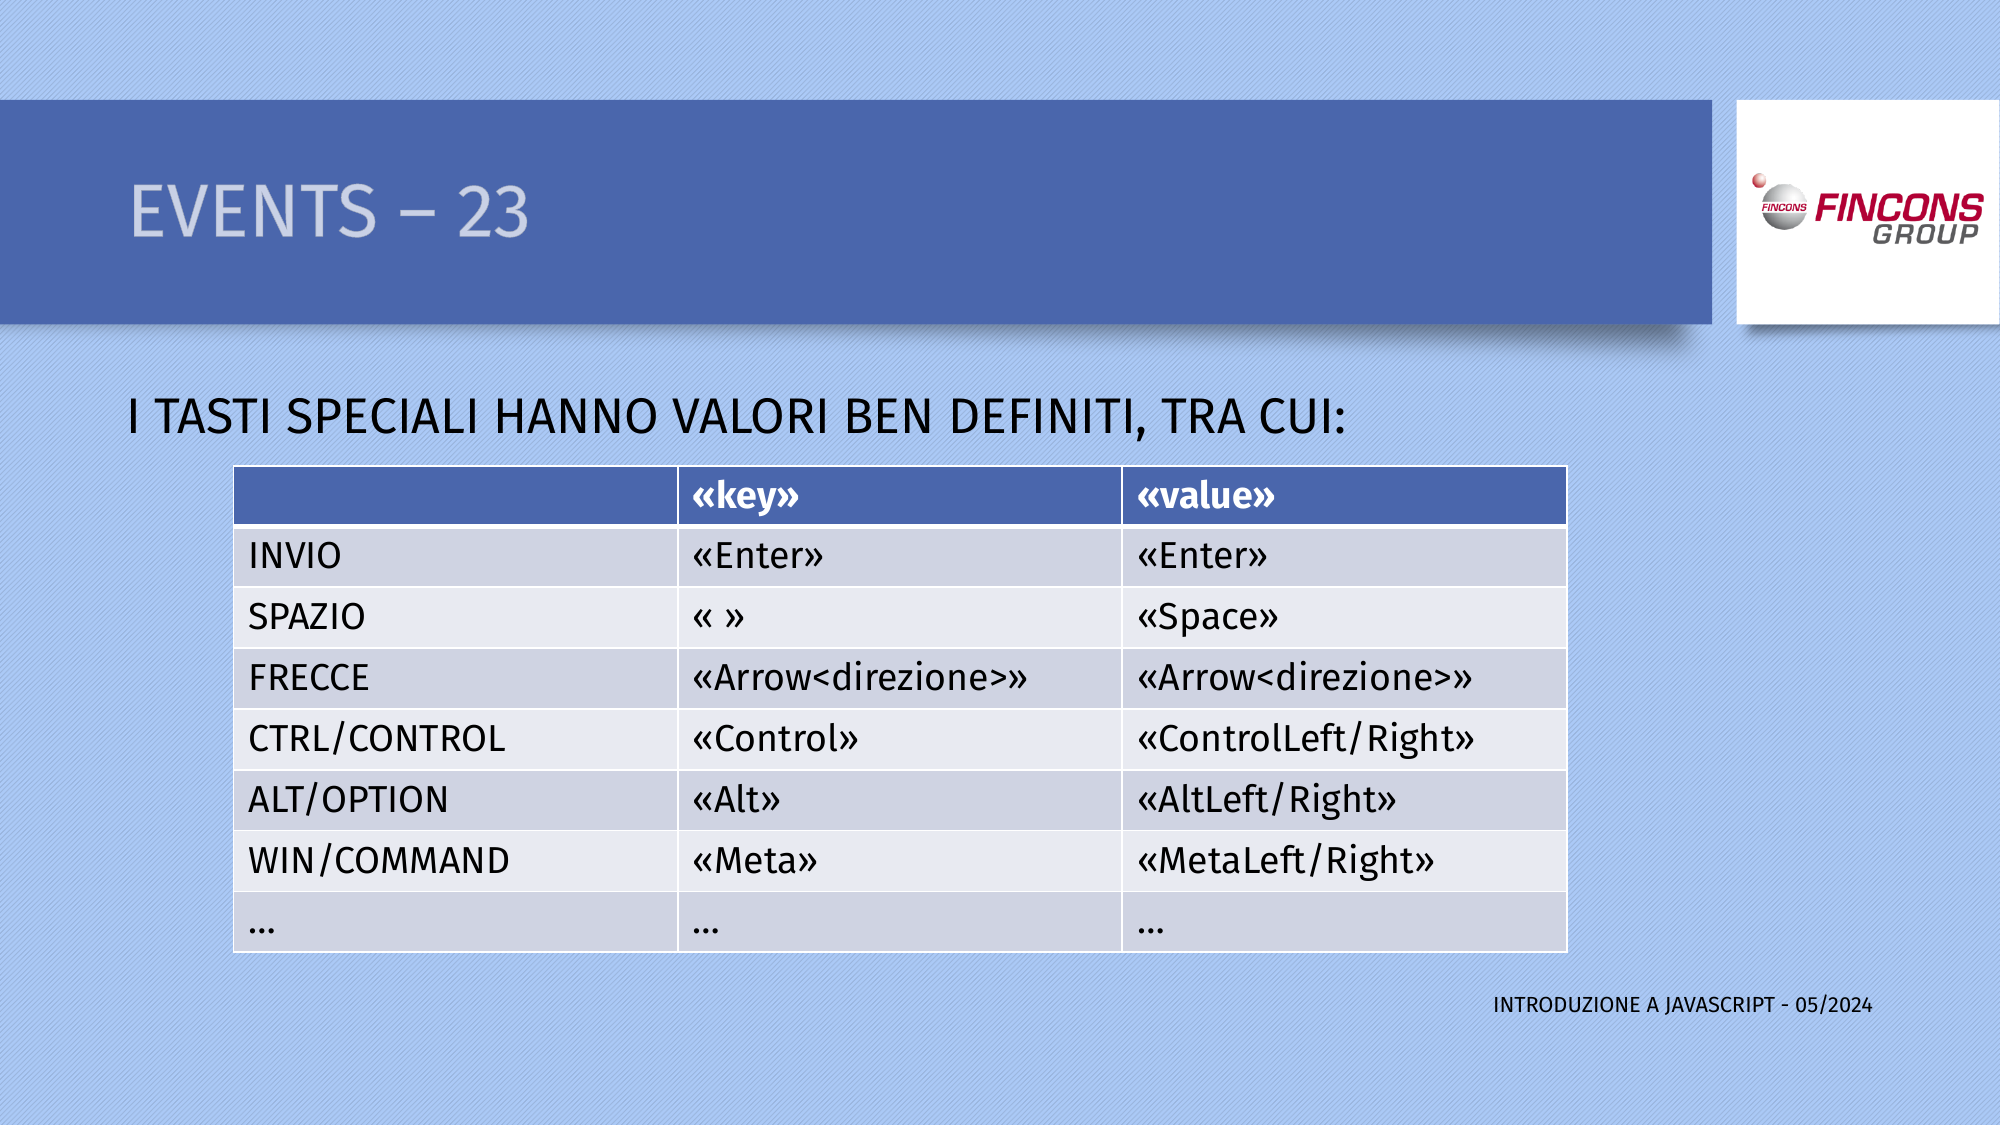

# EVENTS – 23
I TASTI SPECIALI HANNO VALORI BEN DEFINITI, TRA CUI:
|  | «key» | «value» |
| --- | --- | --- |
| INVIO | «Enter» | «Enter» |
| SPAZIO | « » | «Space» |
| FRECCE | «Arrow<direzione>» | «Arrow<direzione>» |
| CTRL/CONTROL | «Control» | «ControlLeft/Right» |
| ALT/OPTION | «Alt» | «AltLeft/Right» |
| WIN/COMMAND | «Meta» | «MetaLeft/Right» |
| … | … | … |
INTRODUZIONE A JAVASCRIPT - 05/2024